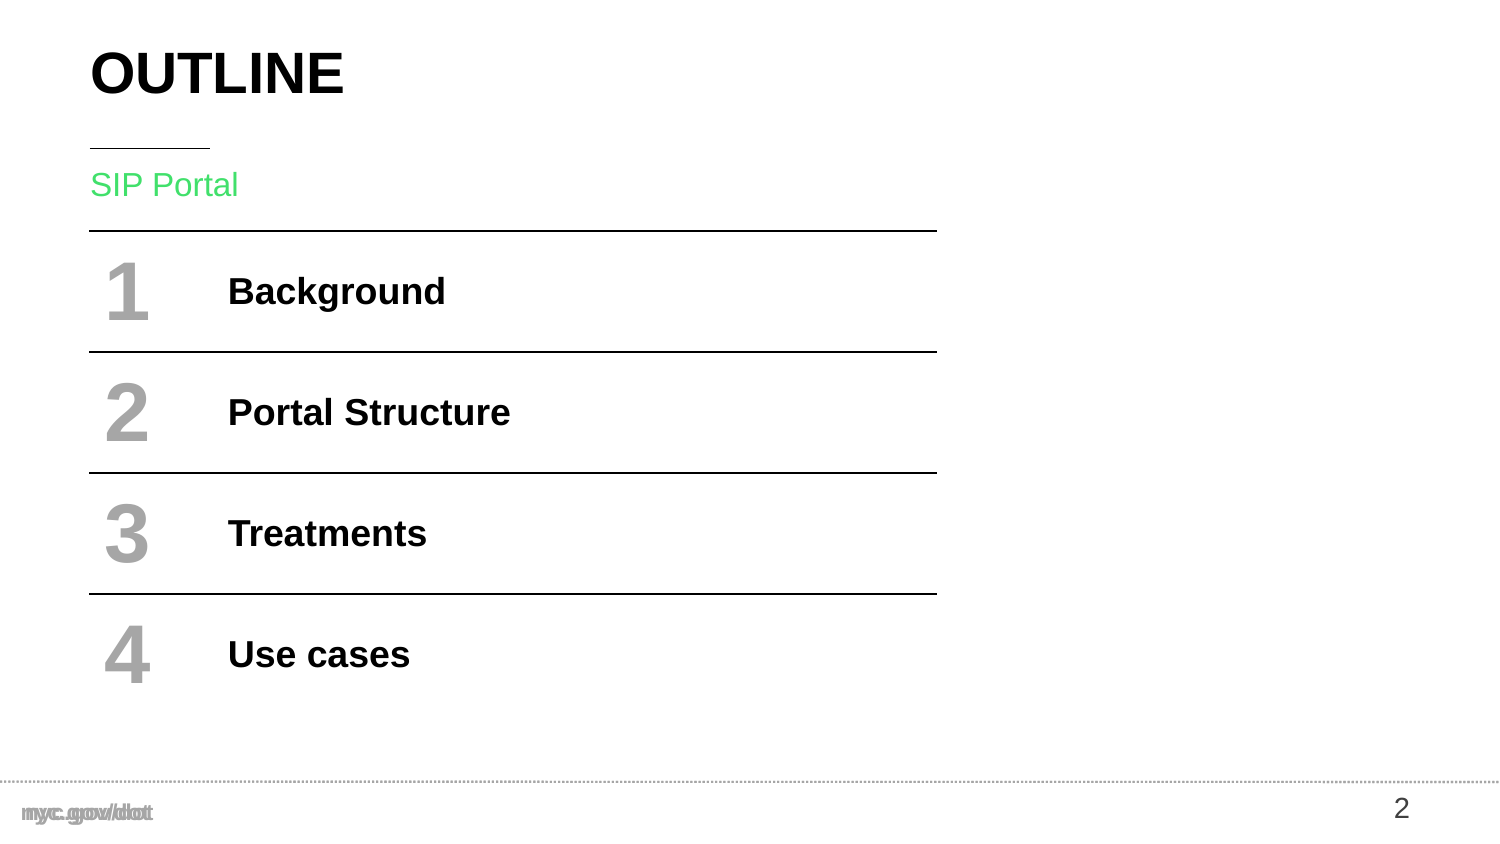

# OUTLINE
SIP Portal
| 1 | Background |
| --- | --- |
| 2 | Portal Structure |
| 3 | Treatments |
| 4 | Use cases |
2
nyc.gov/dot